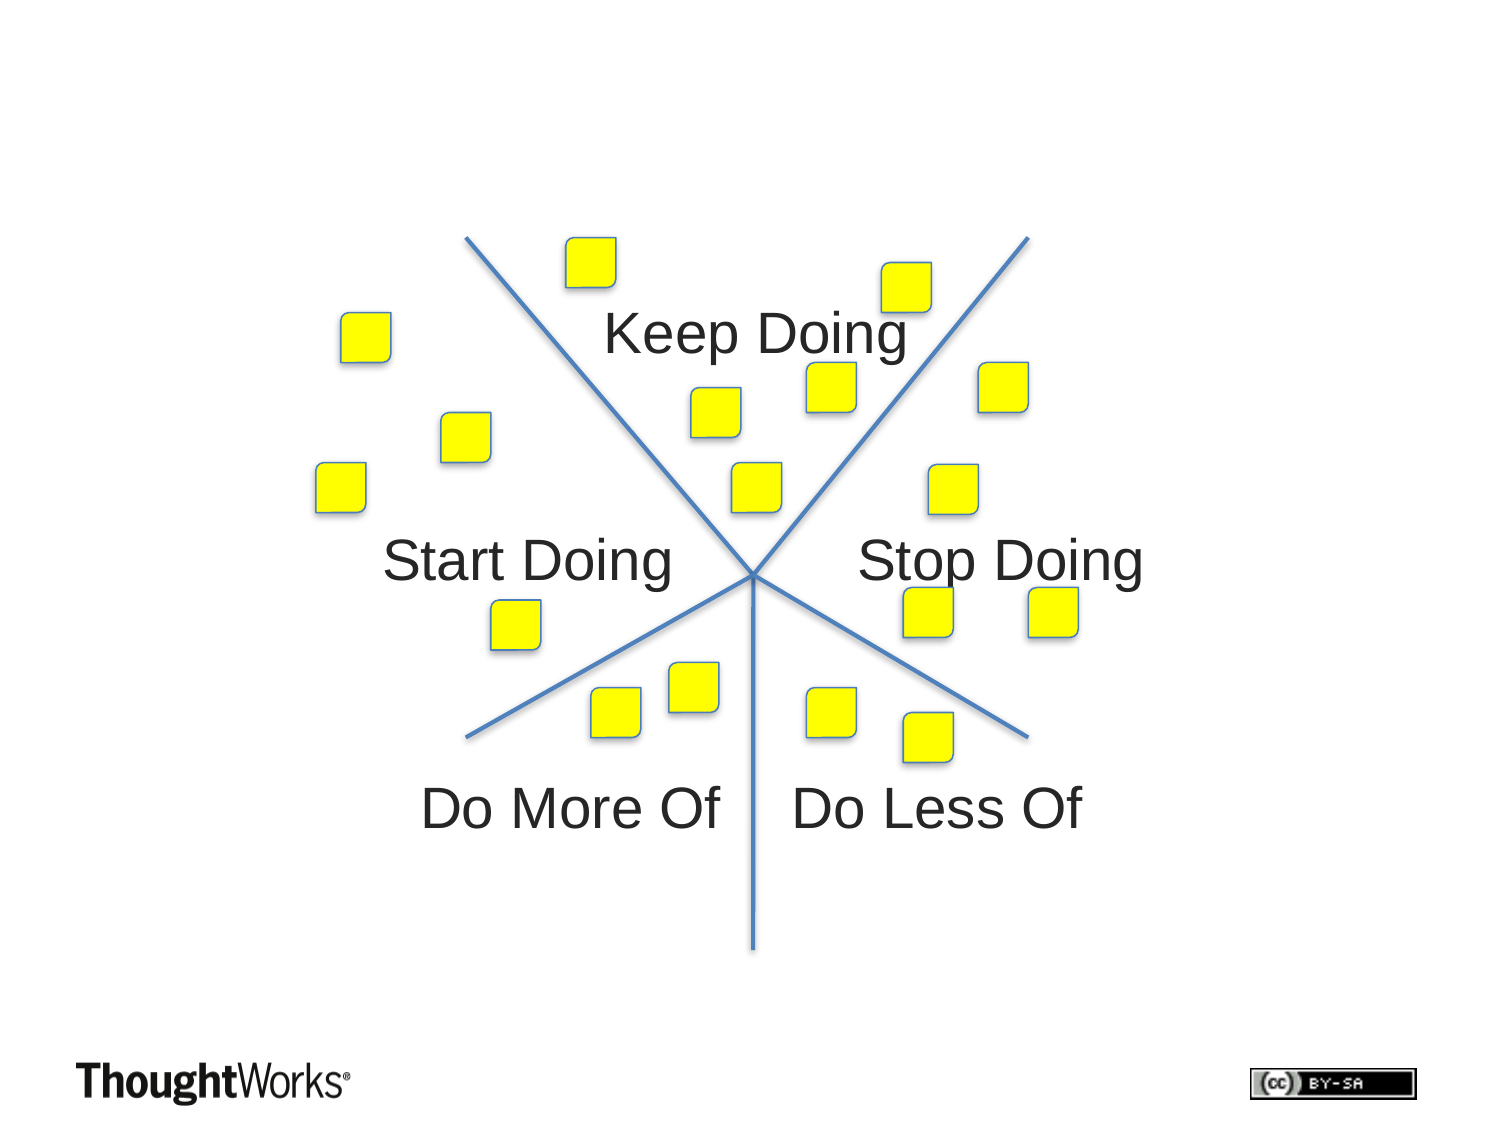

Keep Doing

Start Doing
Stop Doing

Do More Of
Do Less Of